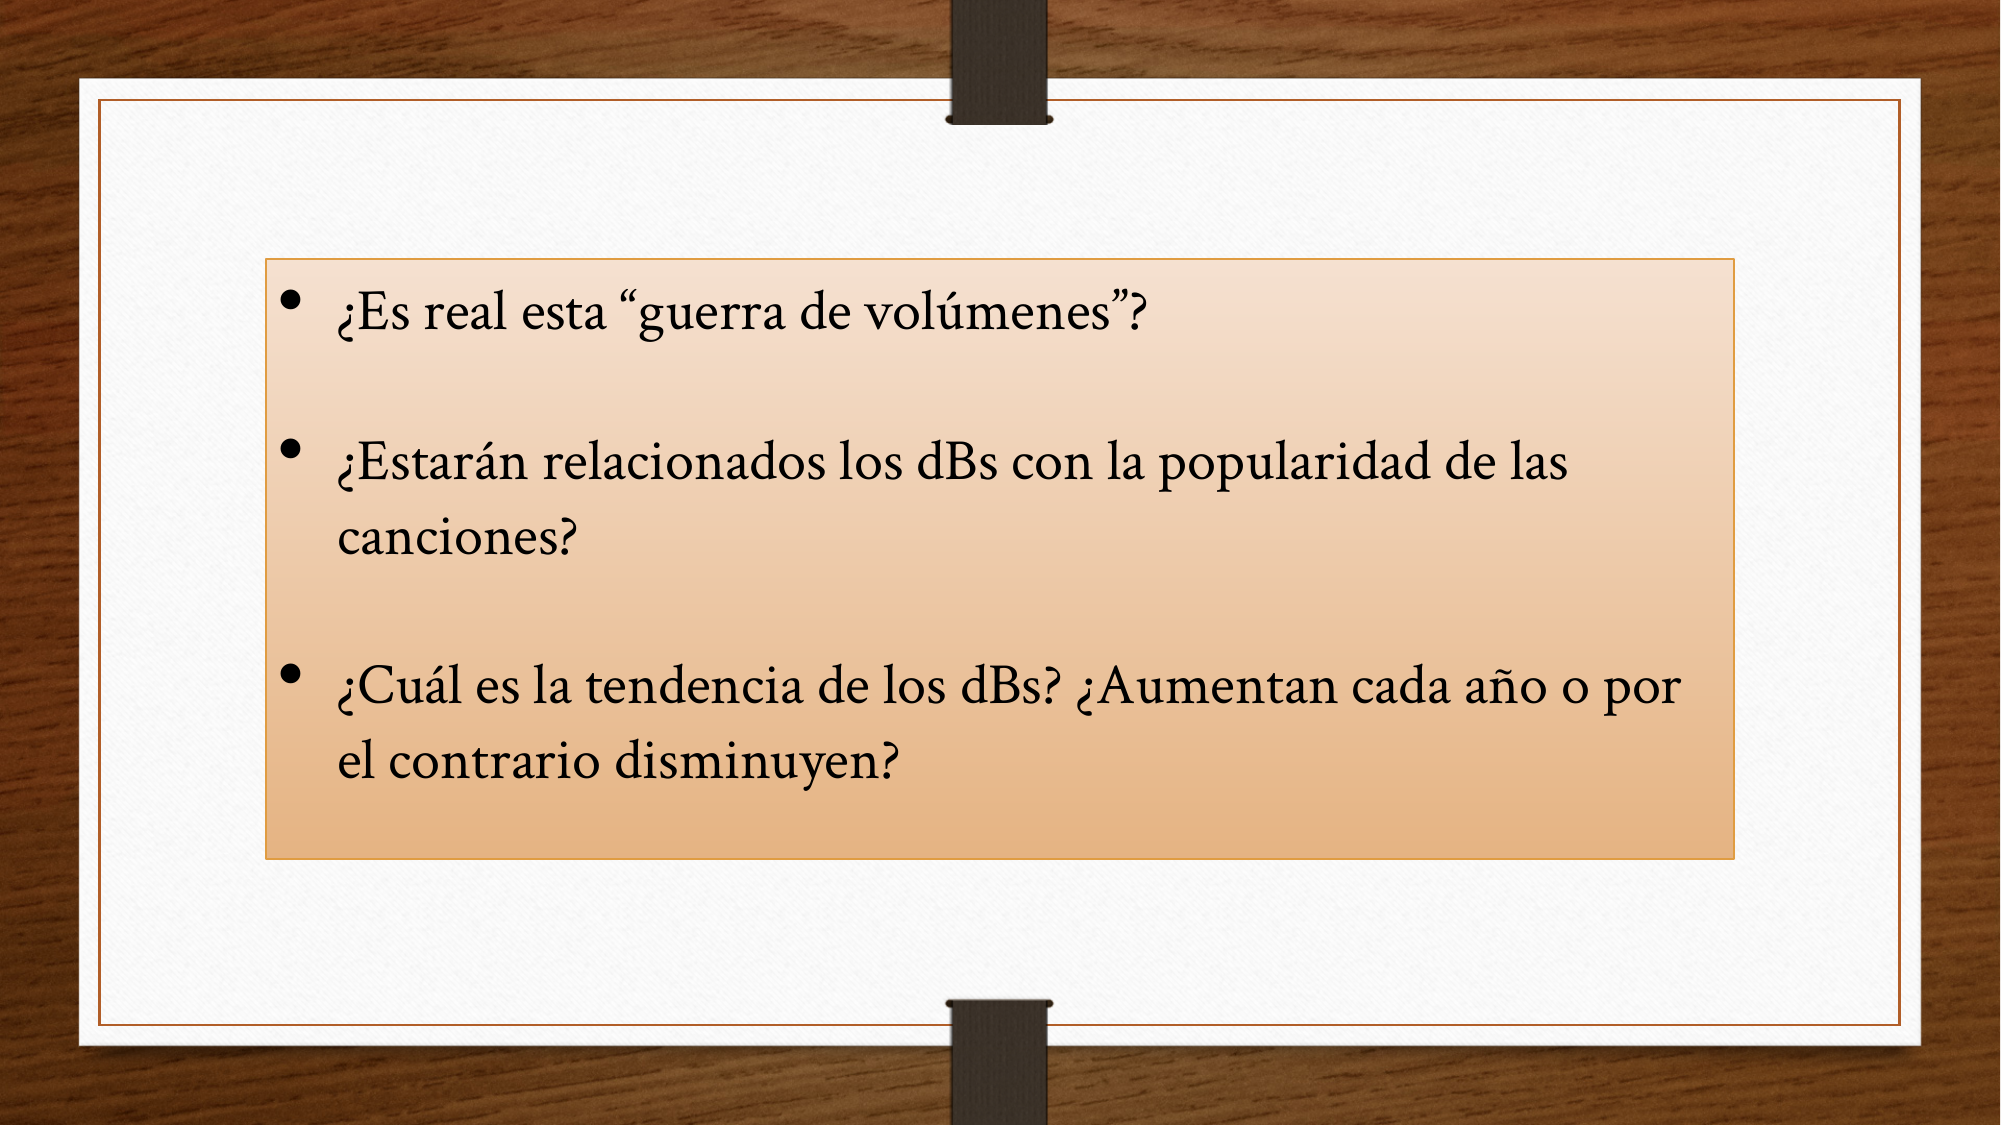

¿Es real esta “guerra de volúmenes”?

¿Estarán relacionados los dBs con la popularidad de las canciones?

¿Cuál es la tendencia de los dBs? ¿Aumentan cada año o por el contrario disminuyen?